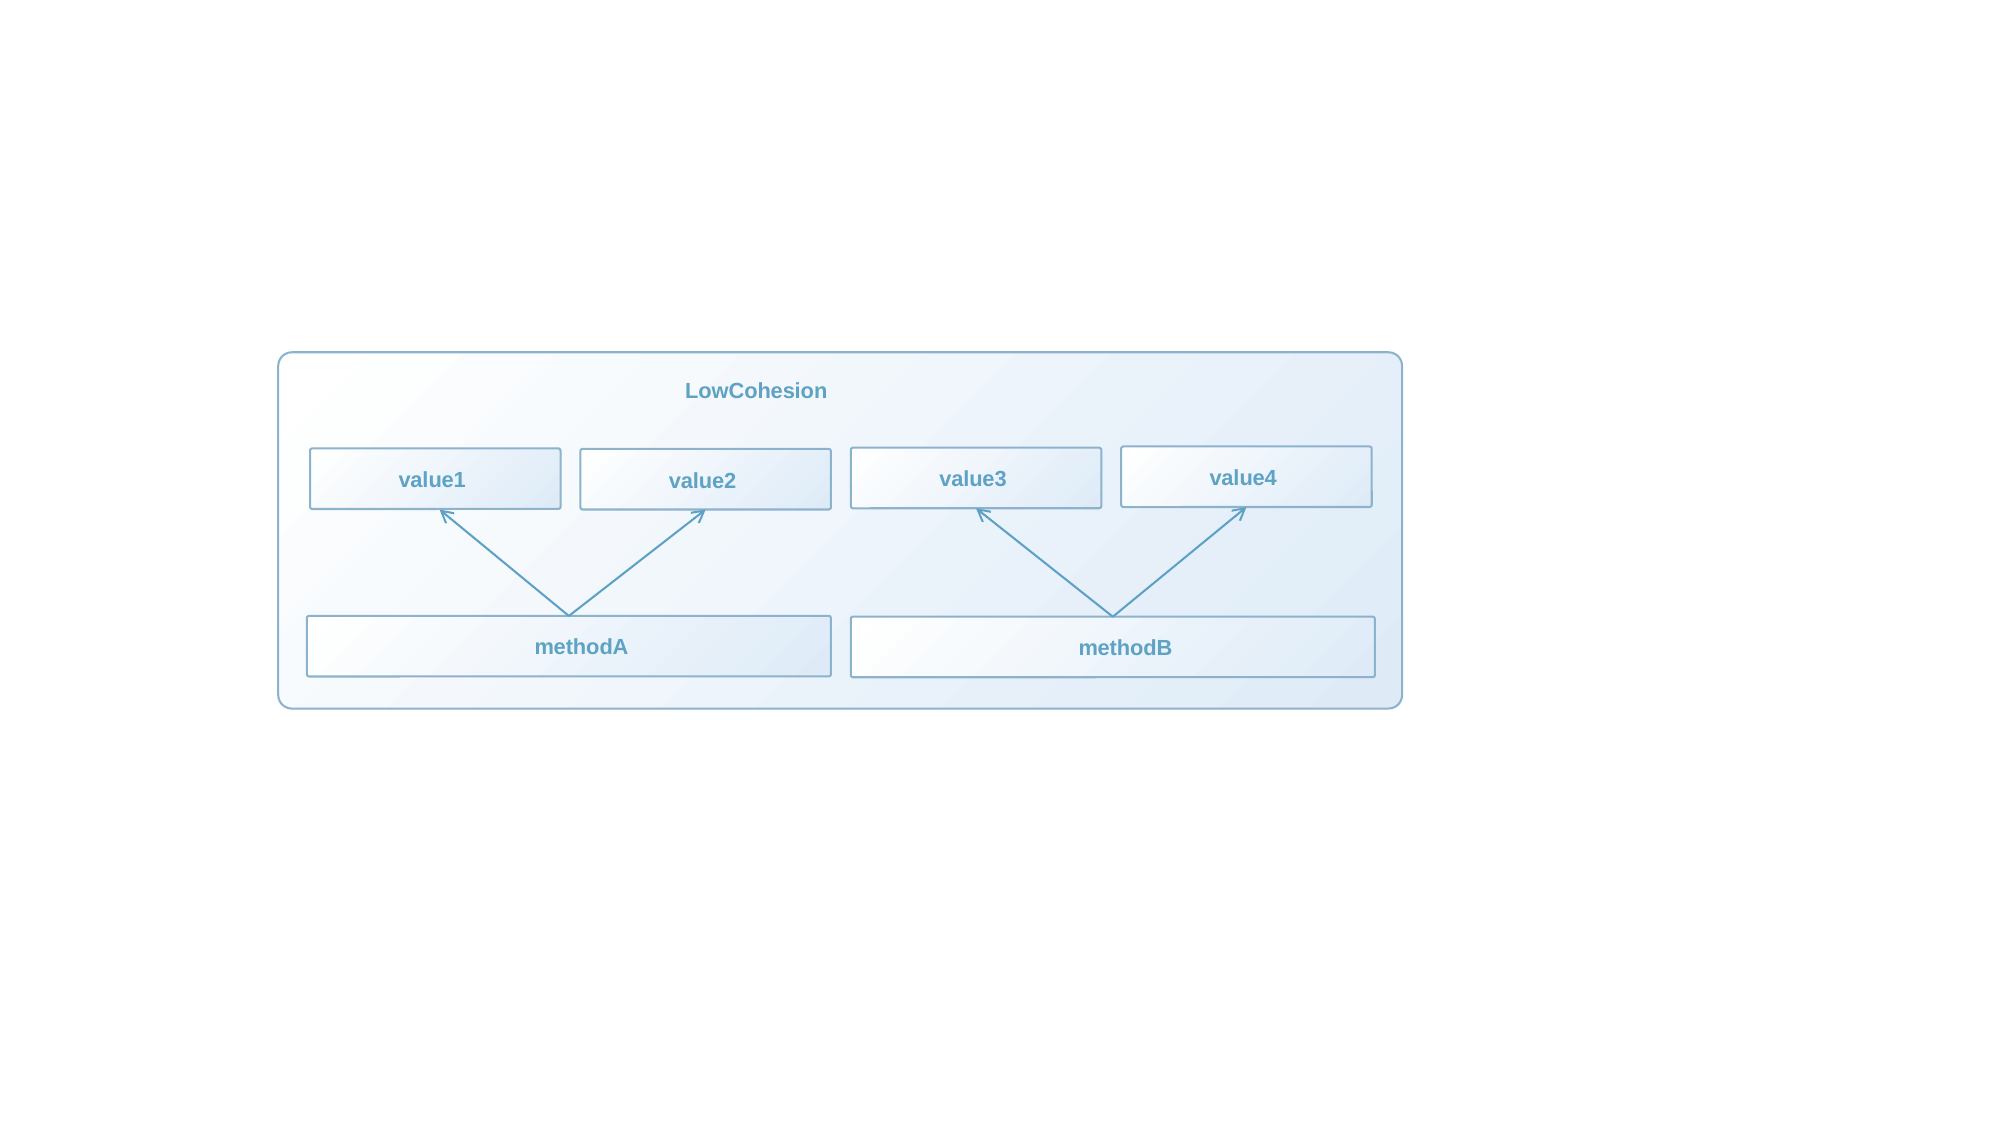

LowCohesion

value4

value3

value1

value2

methodA

methodB